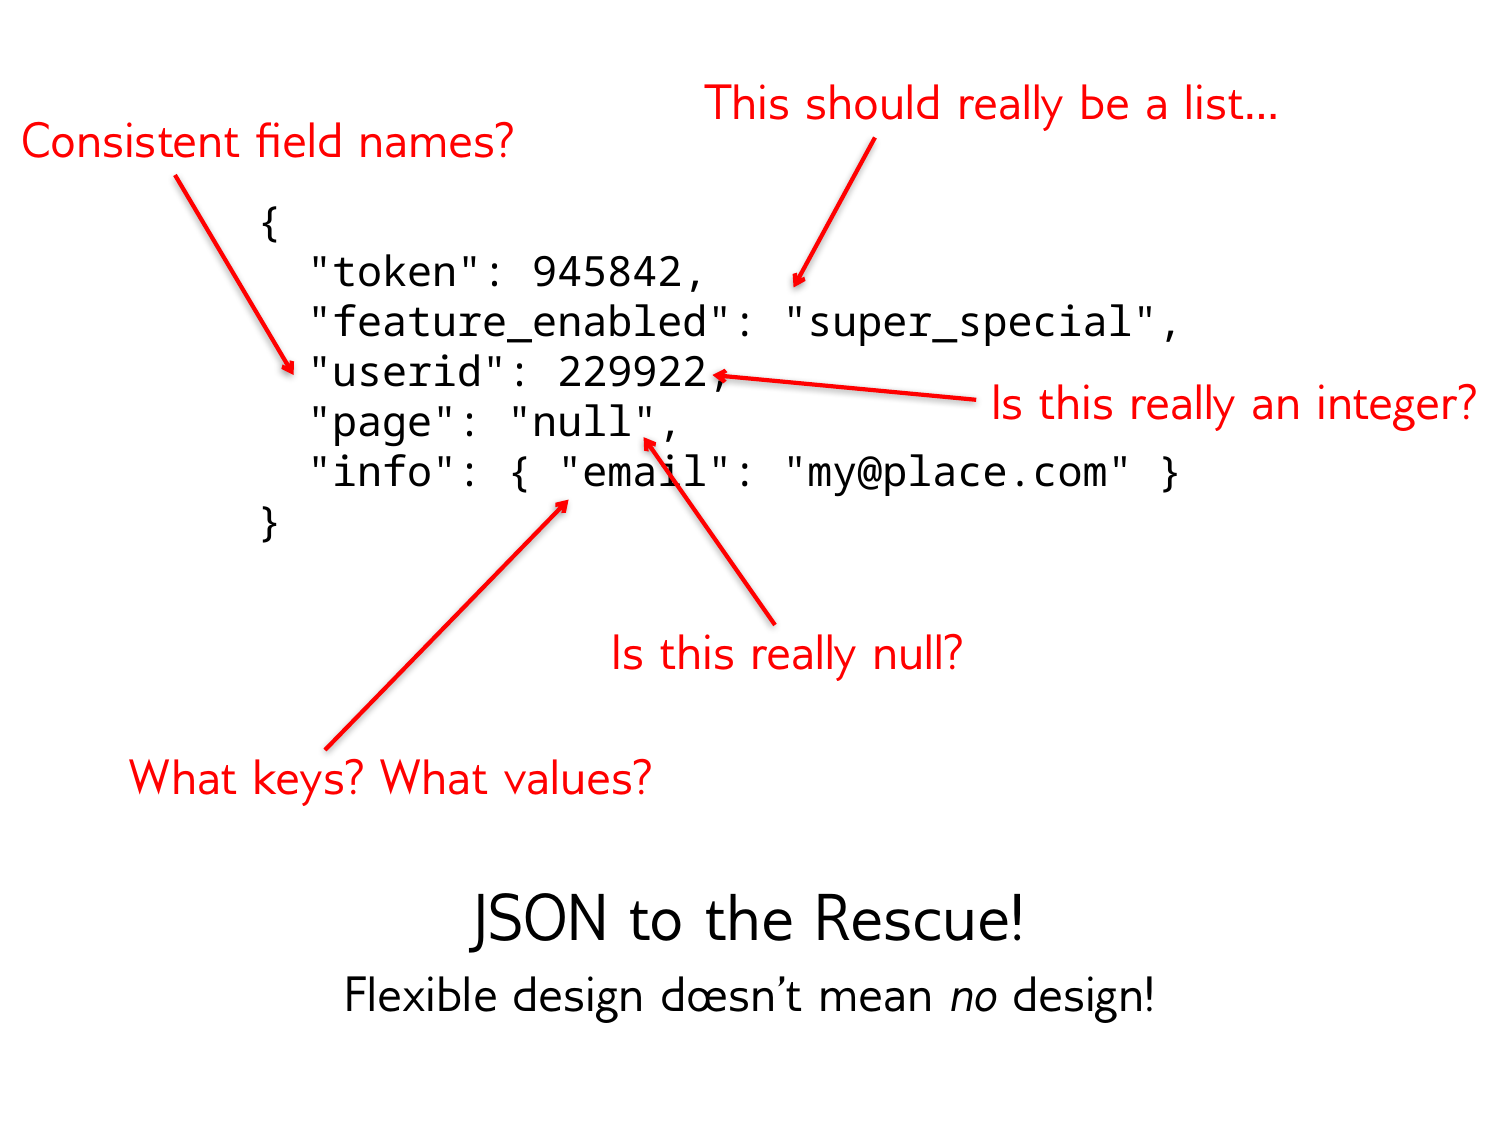

This should really be a list…
Consistent field names?
{
  "token": 945842,
  "feature_enabled": "super_special",
  "userid": 229922,
  "page": "null",
  "info": { "email": "my@place.com" }
}
Is this really an integer?
Is this really null?
What keys? What values?
JSON to the Rescue!
Flexible design doesn’t mean no design!